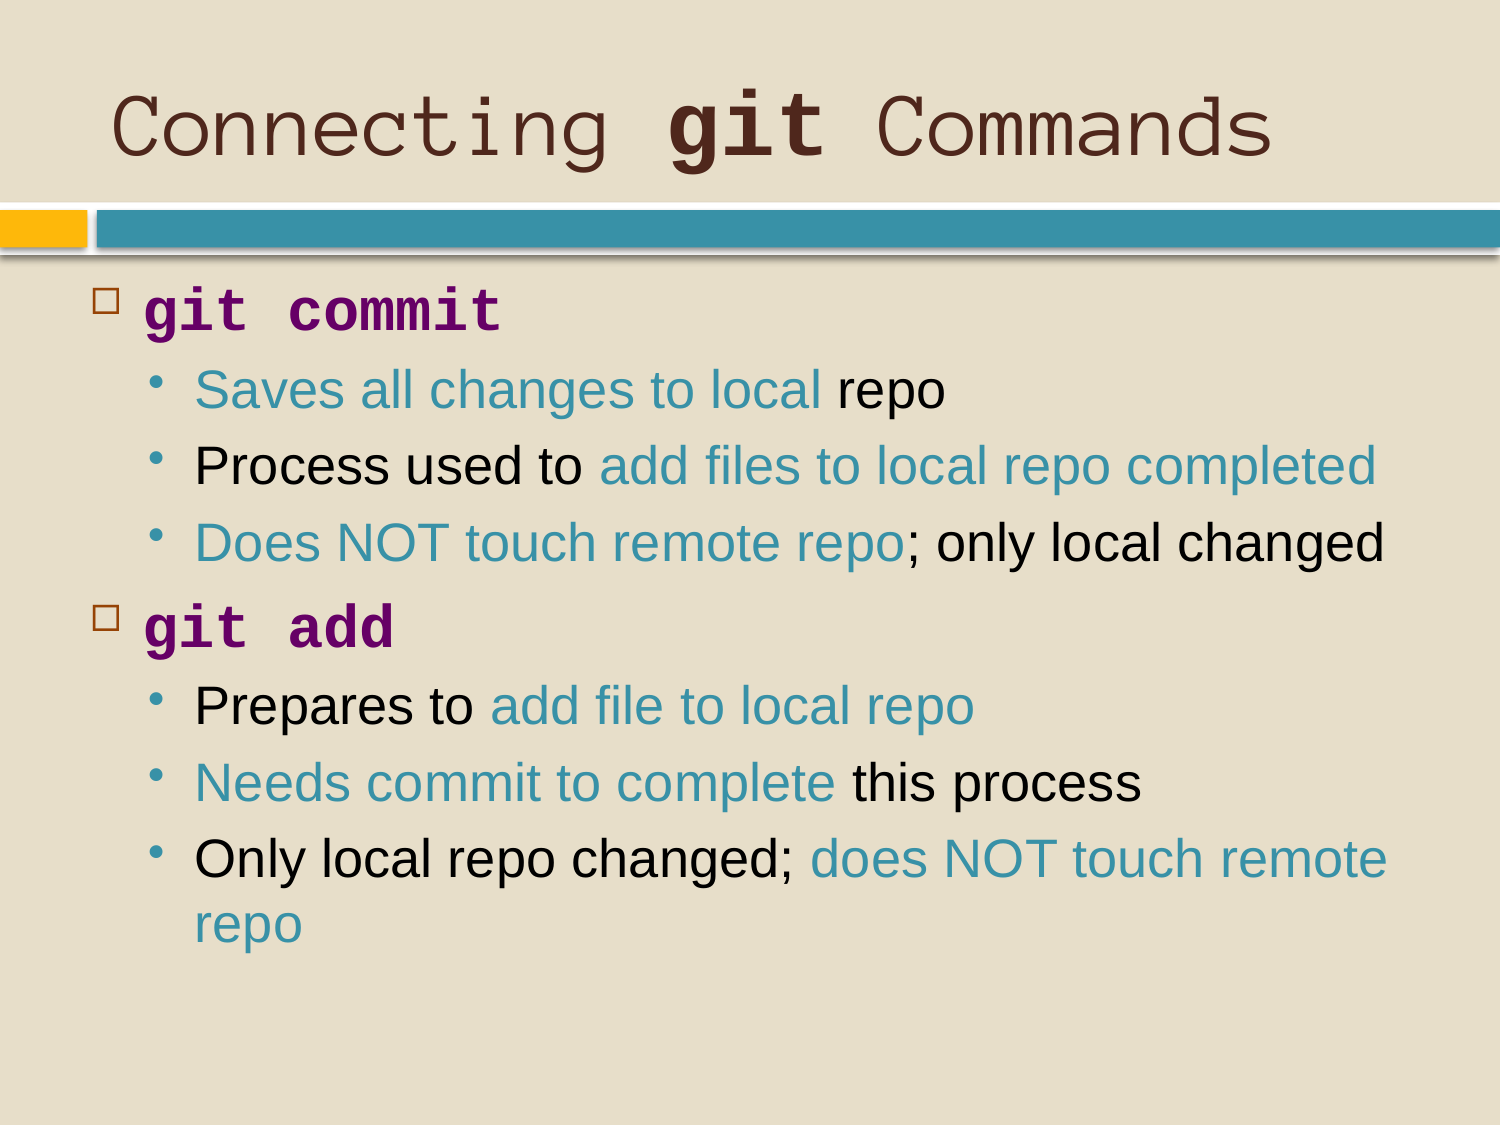

# Connecting git Commands
git commit
Saves all changes to local repo
Process used to add files to local repo completed
Does NOT touch remote repo; only local changed
git add
Prepares to add file to local repo
Needs commit to complete this process
Only local repo changed; does NOT touch remote repo